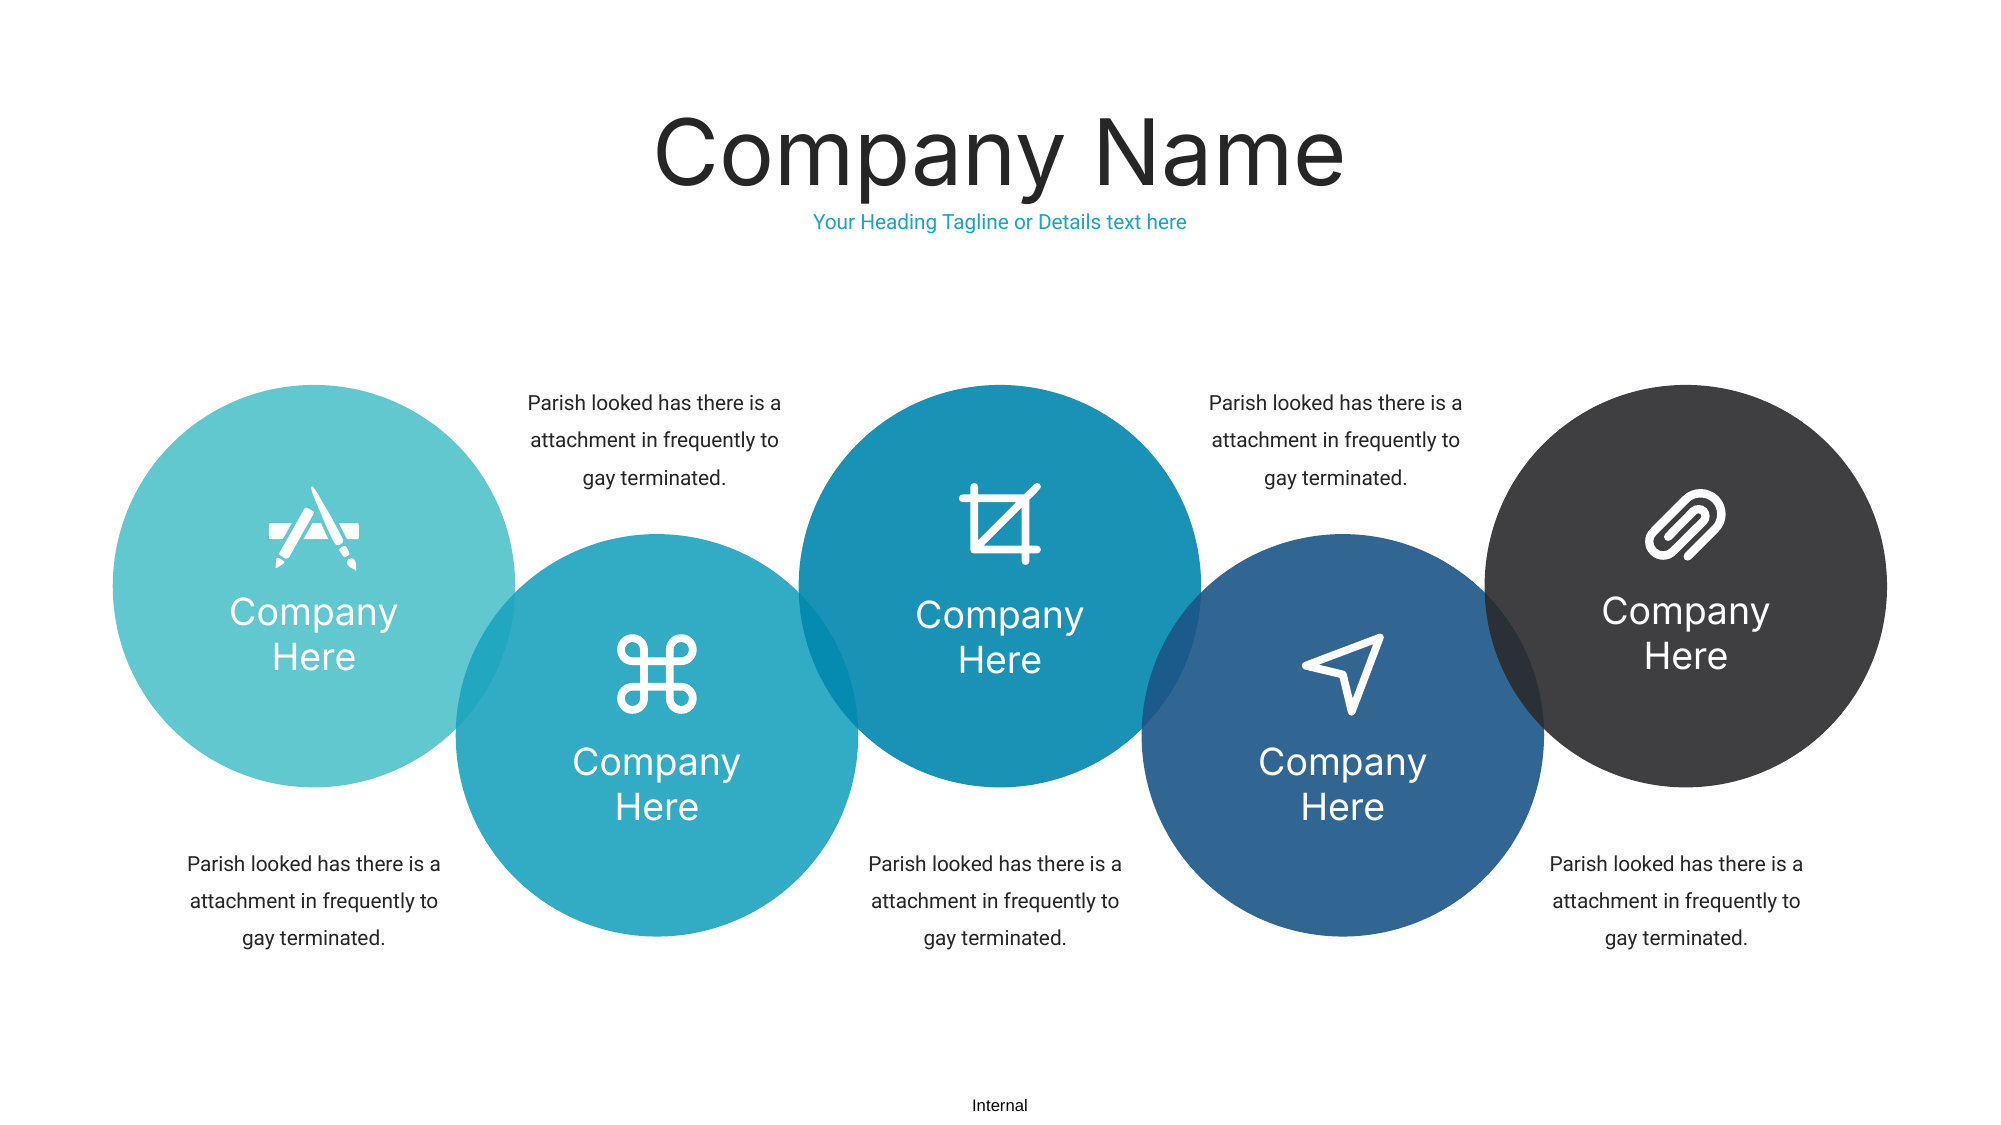

Company Name
Your Heading Tagline or Details text here
Parish looked has there is a attachment in frequently to gay terminated.
Parish looked has there is a attachment in frequently to gay terminated.

Company
Here
Company
Here
Company
Here

Company
Here
Company
Here
Parish looked has there is a attachment in frequently to gay terminated.
Parish looked has there is a attachment in frequently to gay terminated.
Parish looked has there is a attachment in frequently to gay terminated.